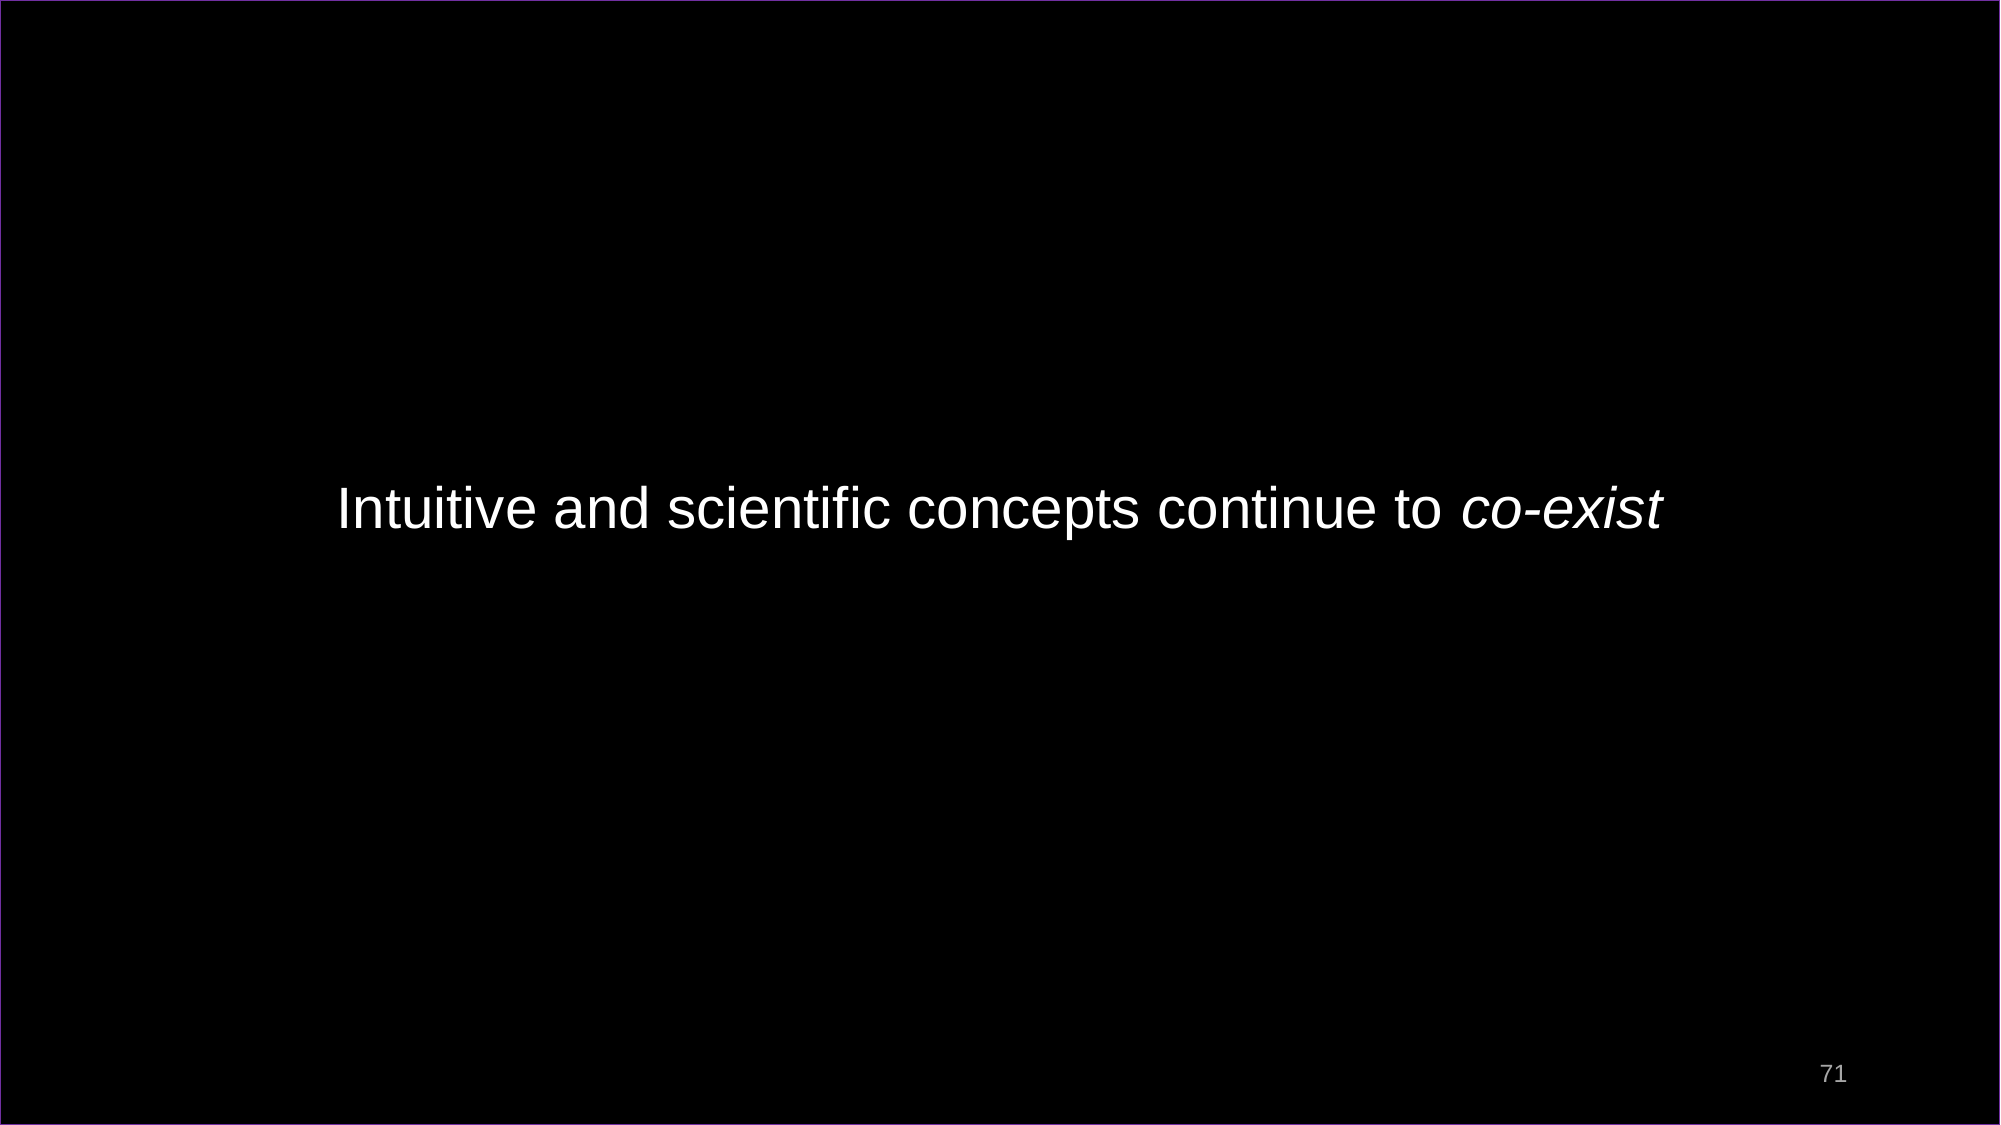

Intuitive and scientific concepts continue to co-exist
71